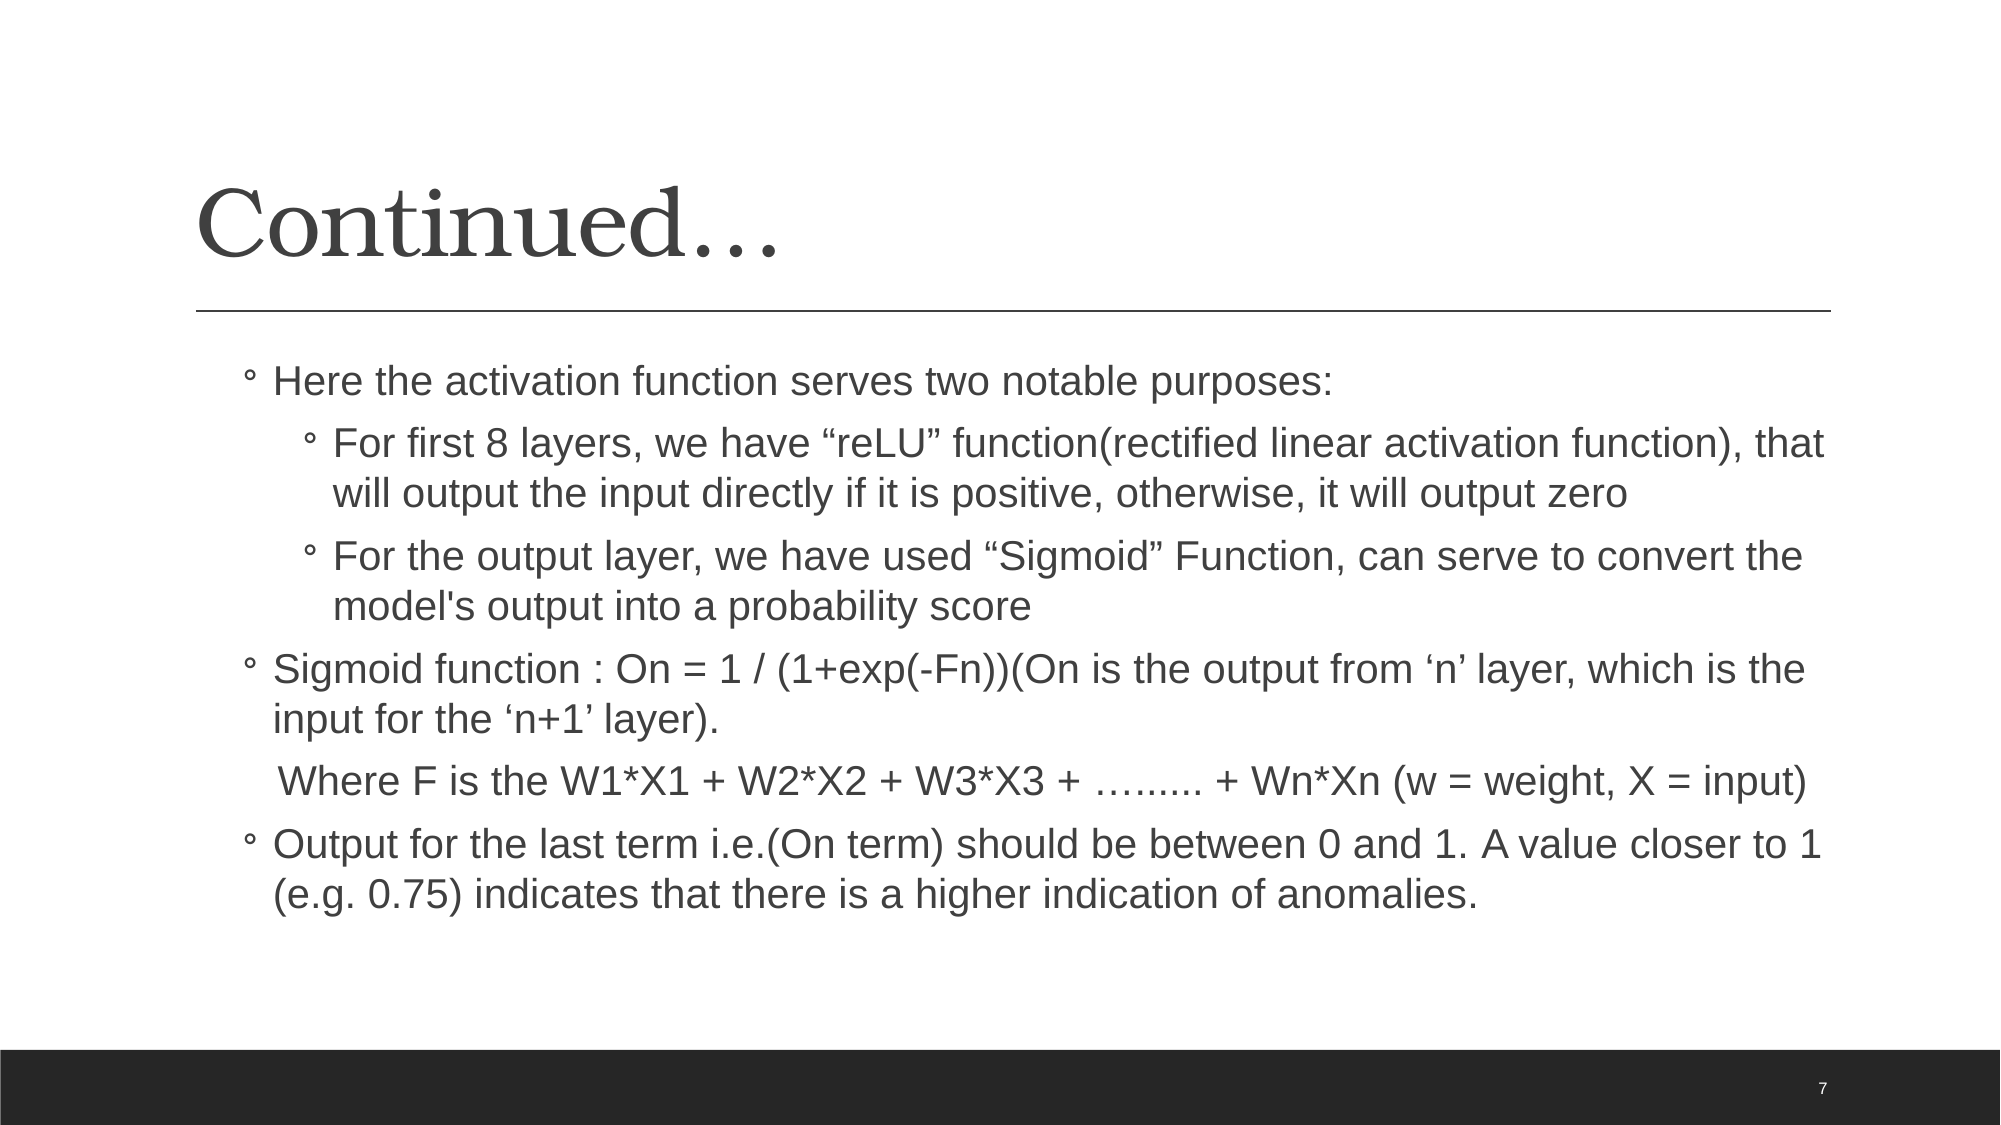

# Continued…
Here the activation function serves two notable purposes:
For first 8 layers, we have “reLU” function(rectified linear activation function), that will output the input directly if it is positive, otherwise, it will output zero
For the output layer, we have used “Sigmoid” Function, can serve to convert the model's output into a probability score
Sigmoid function : On = 1 / (1+exp(-Fn))(On is the output from ‘n’ layer, which is the input for the ‘n+1’ layer).
   Where F is the W1*X1 + W2*X2 + W3*X3 + …...... + Wn*Xn (w = weight, X = input)
Output for the last term i.e.(On term) should be between 0 and 1. A value closer to 1 (e.g. 0.75) indicates that there is a higher indication of anomalies.
7